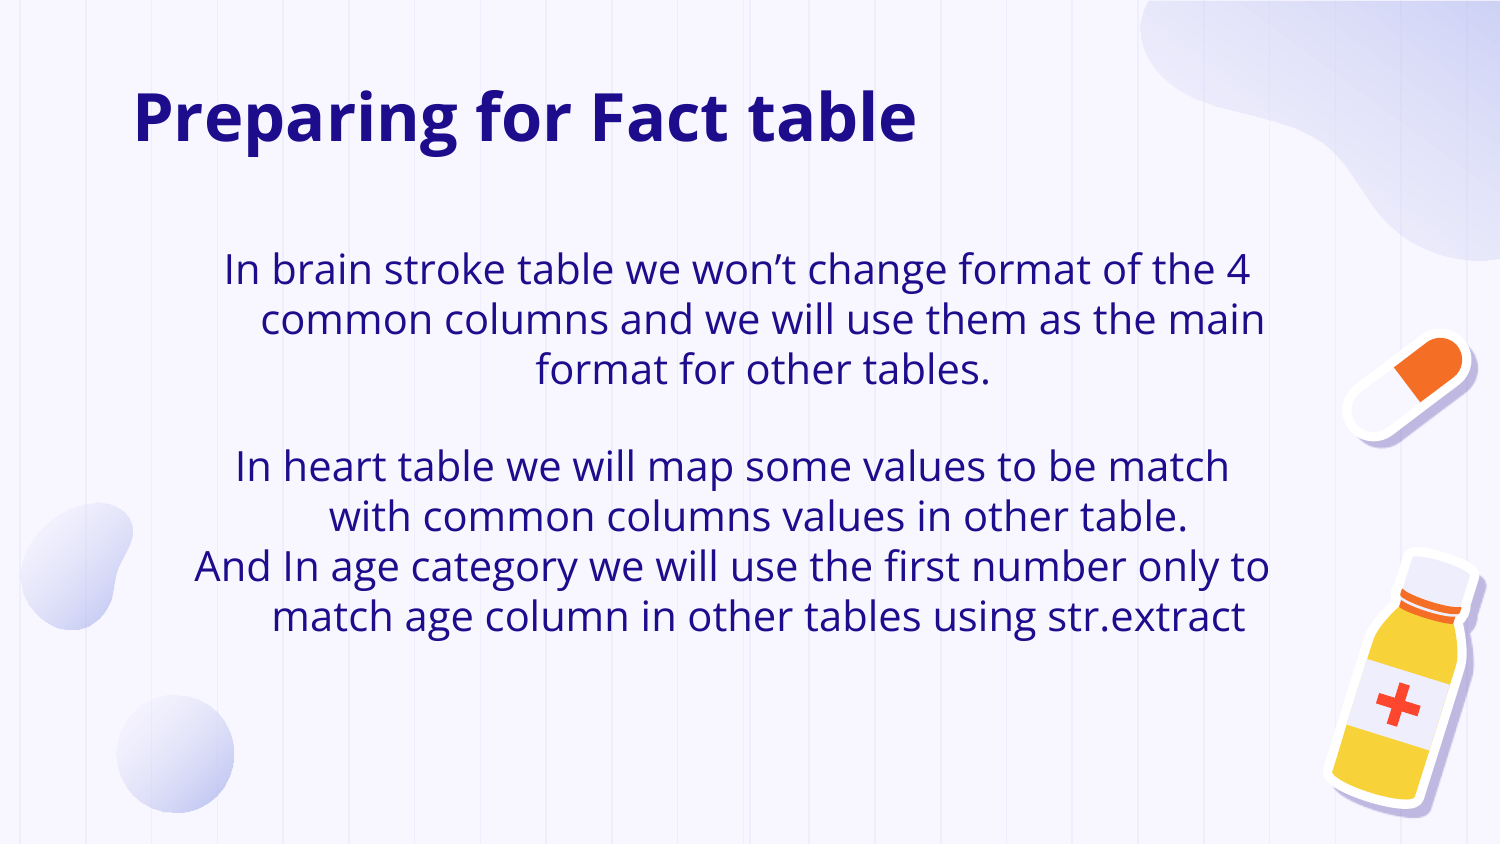

# Preparing for Fact table
In brain stroke table we won’t change format of the 4 common columns and we will use them as the main format for other tables.

In heart table we will map some values to be match with common columns values in other table.
And In age category we will use the first number only to match age column in other tables using str.extract